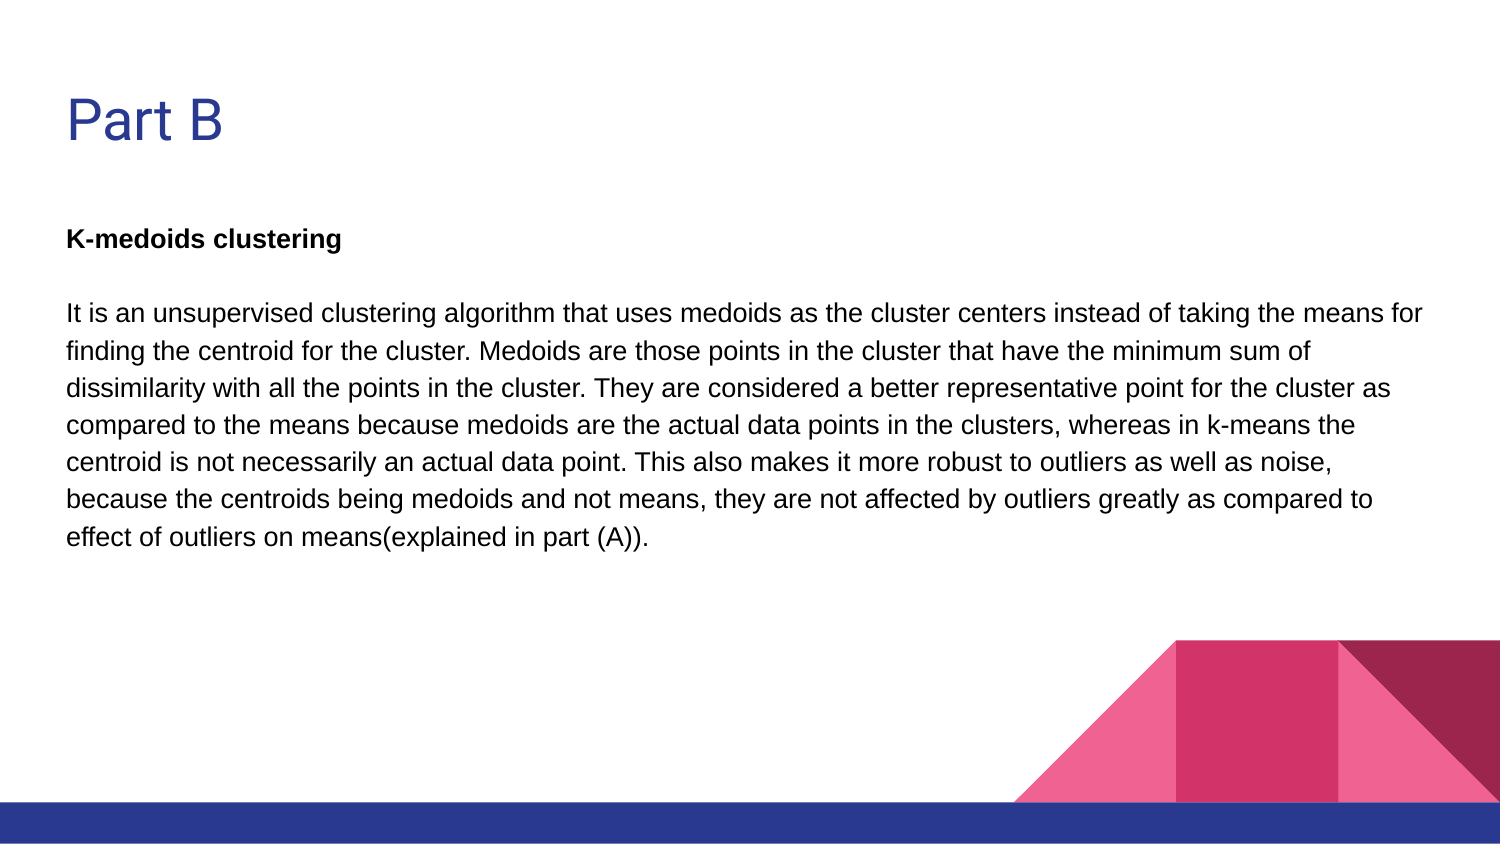

# Part B
K-medoids clustering

It is an unsupervised clustering algorithm that uses medoids as the cluster centers instead of taking the means for finding the centroid for the cluster. Medoids are those points in the cluster that have the minimum sum of dissimilarity with all the points in the cluster. They are considered a better representative point for the cluster as compared to the means because medoids are the actual data points in the clusters, whereas in k-means the centroid is not necessarily an actual data point. This also makes it more robust to outliers as well as noise, because the centroids being medoids and not means, they are not affected by outliers greatly as compared to effect of outliers on means(explained in part (A)).